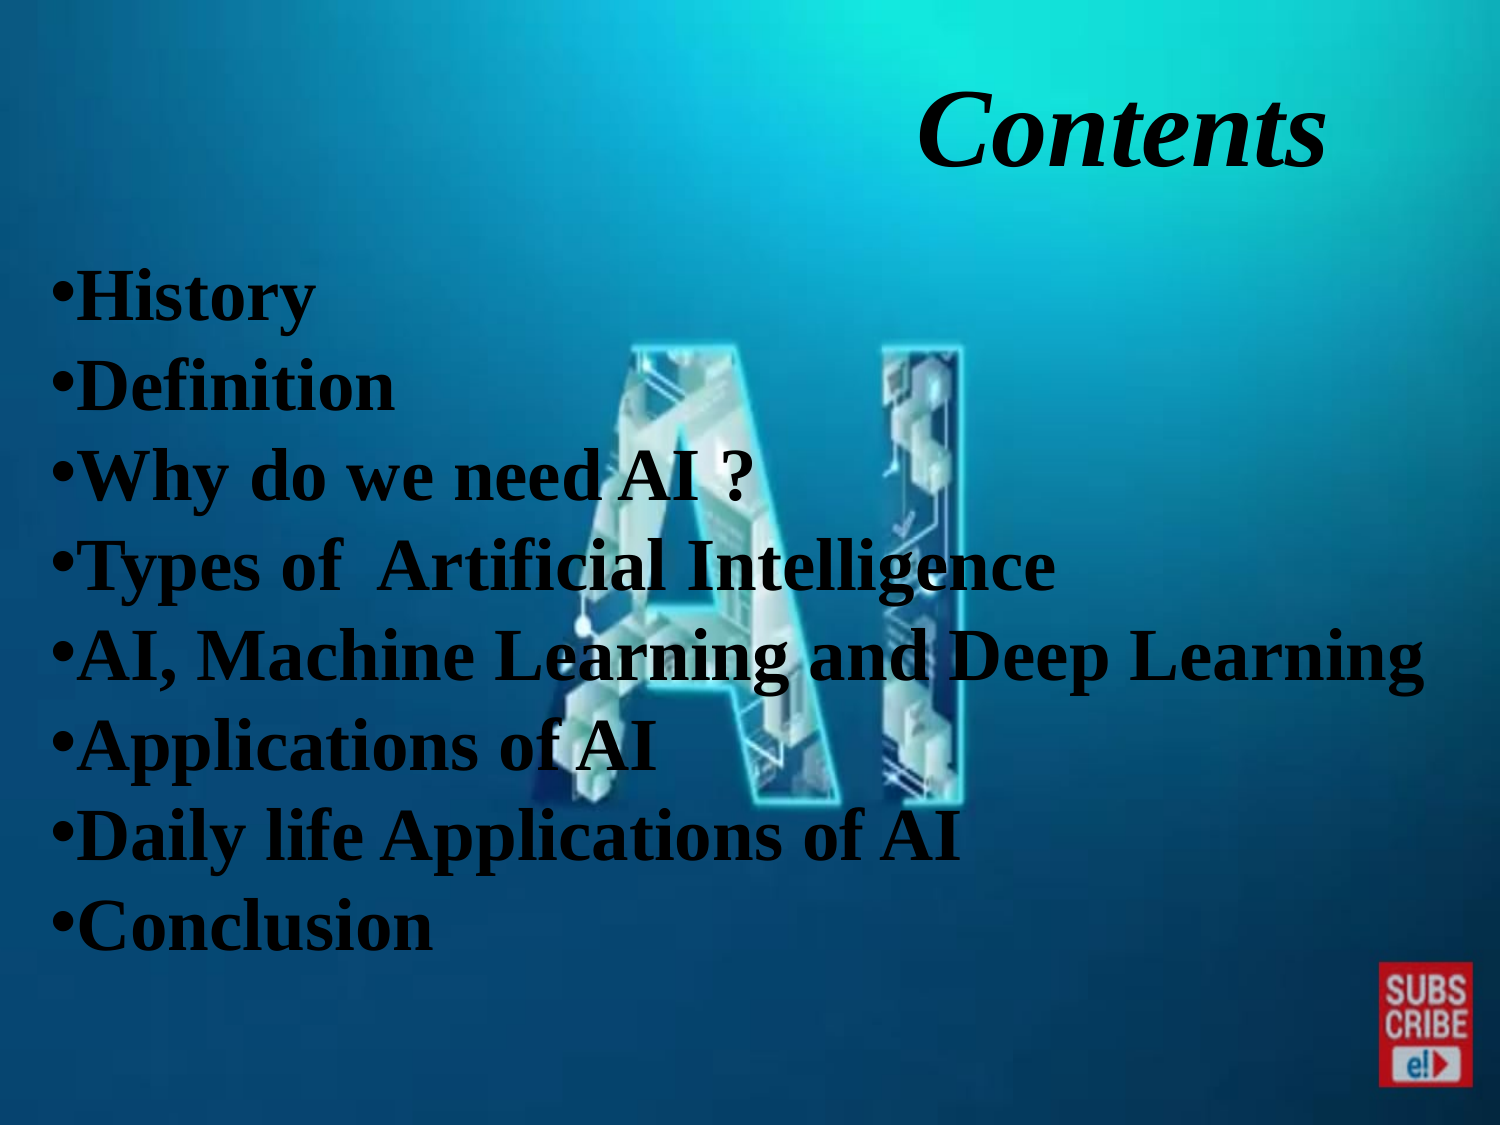

Contents
History
Definition
Why do we need AI ?
Types of  Artificial Intelligence
AI, Machine Learning and Deep Learning
Applications of AI
Daily life Applications of AI
Conclusion